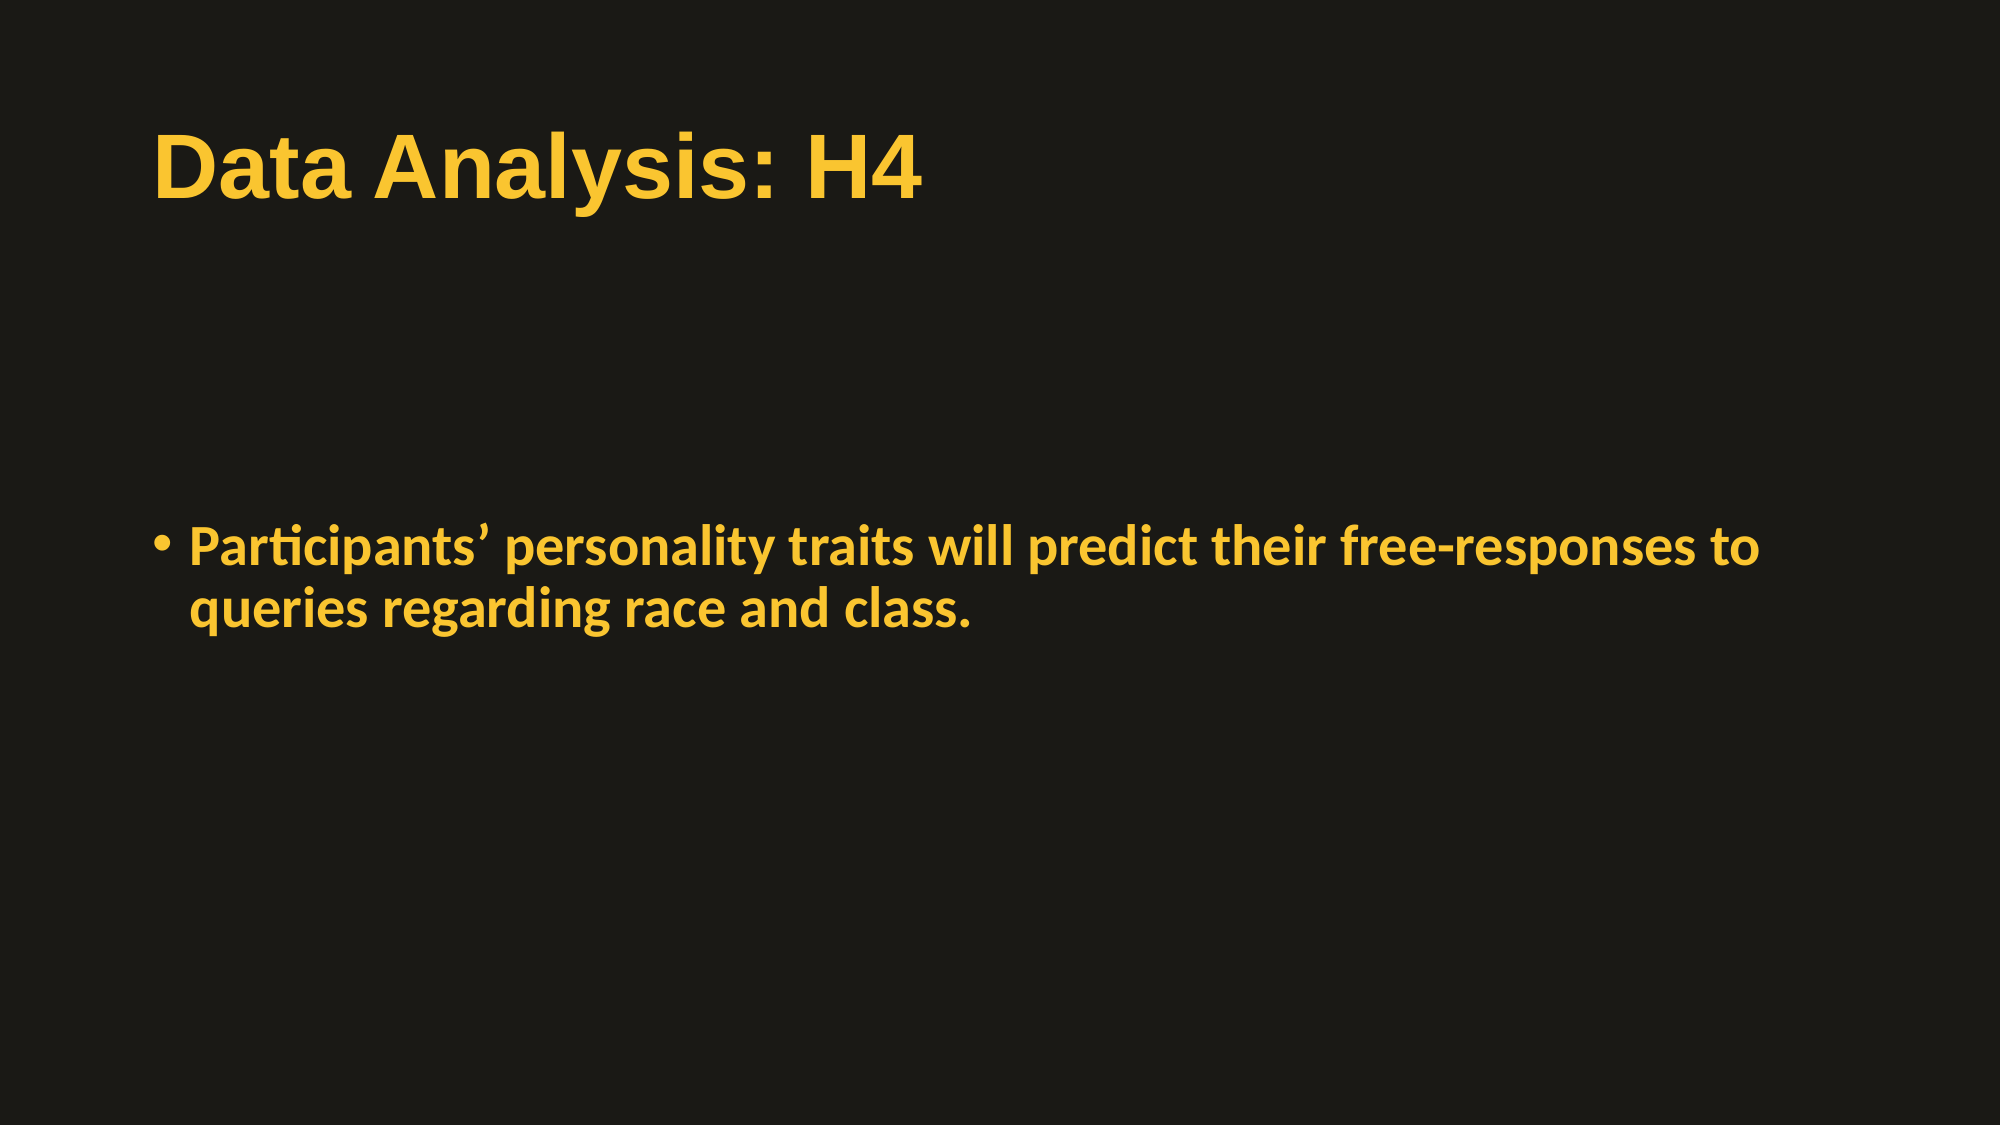

# Data Analysis: H4
Participants’ personality traits will predict their free-responses to queries regarding race and class.